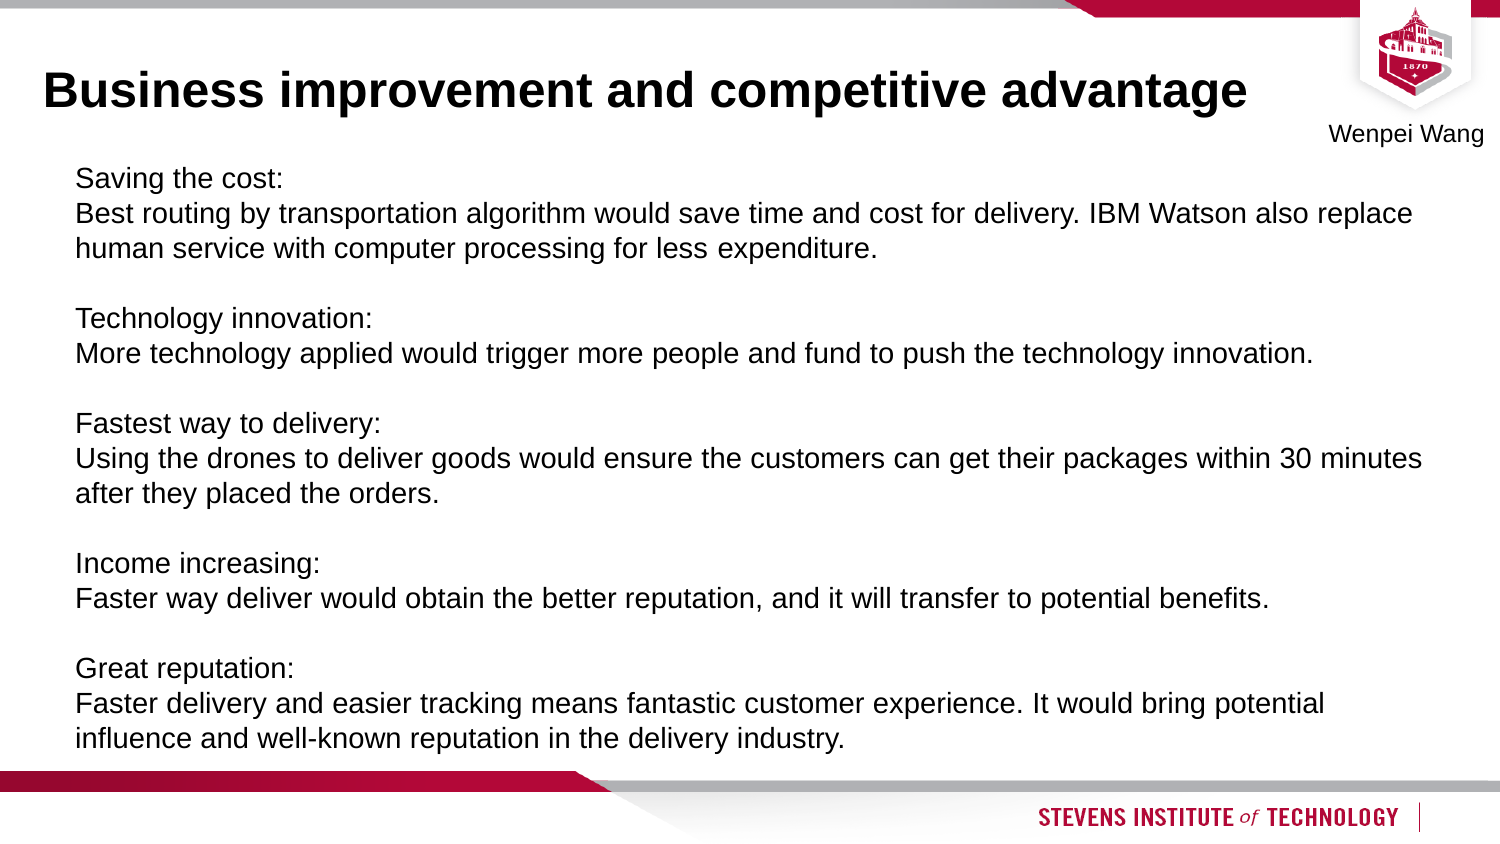

Business improvement and competitive advantage
Wenpei Wang
Saving the cost:
Best routing by transportation algorithm would save time and cost for delivery. IBM Watson also replace human service with computer processing for less expenditure.

Technology innovation:
More technology applied would trigger more people and fund to push the technology innovation.

Fastest way to delivery:
Using the drones to deliver goods would ensure the customers can get their packages within 30 minutes after they placed the orders.

Income increasing:
Faster way deliver would obtain the better reputation, and it will transfer to potential benefits.

Great reputation:
Faster delivery and easier tracking means fantastic customer experience. It would bring potential influence and well-known reputation in the delivery industry.